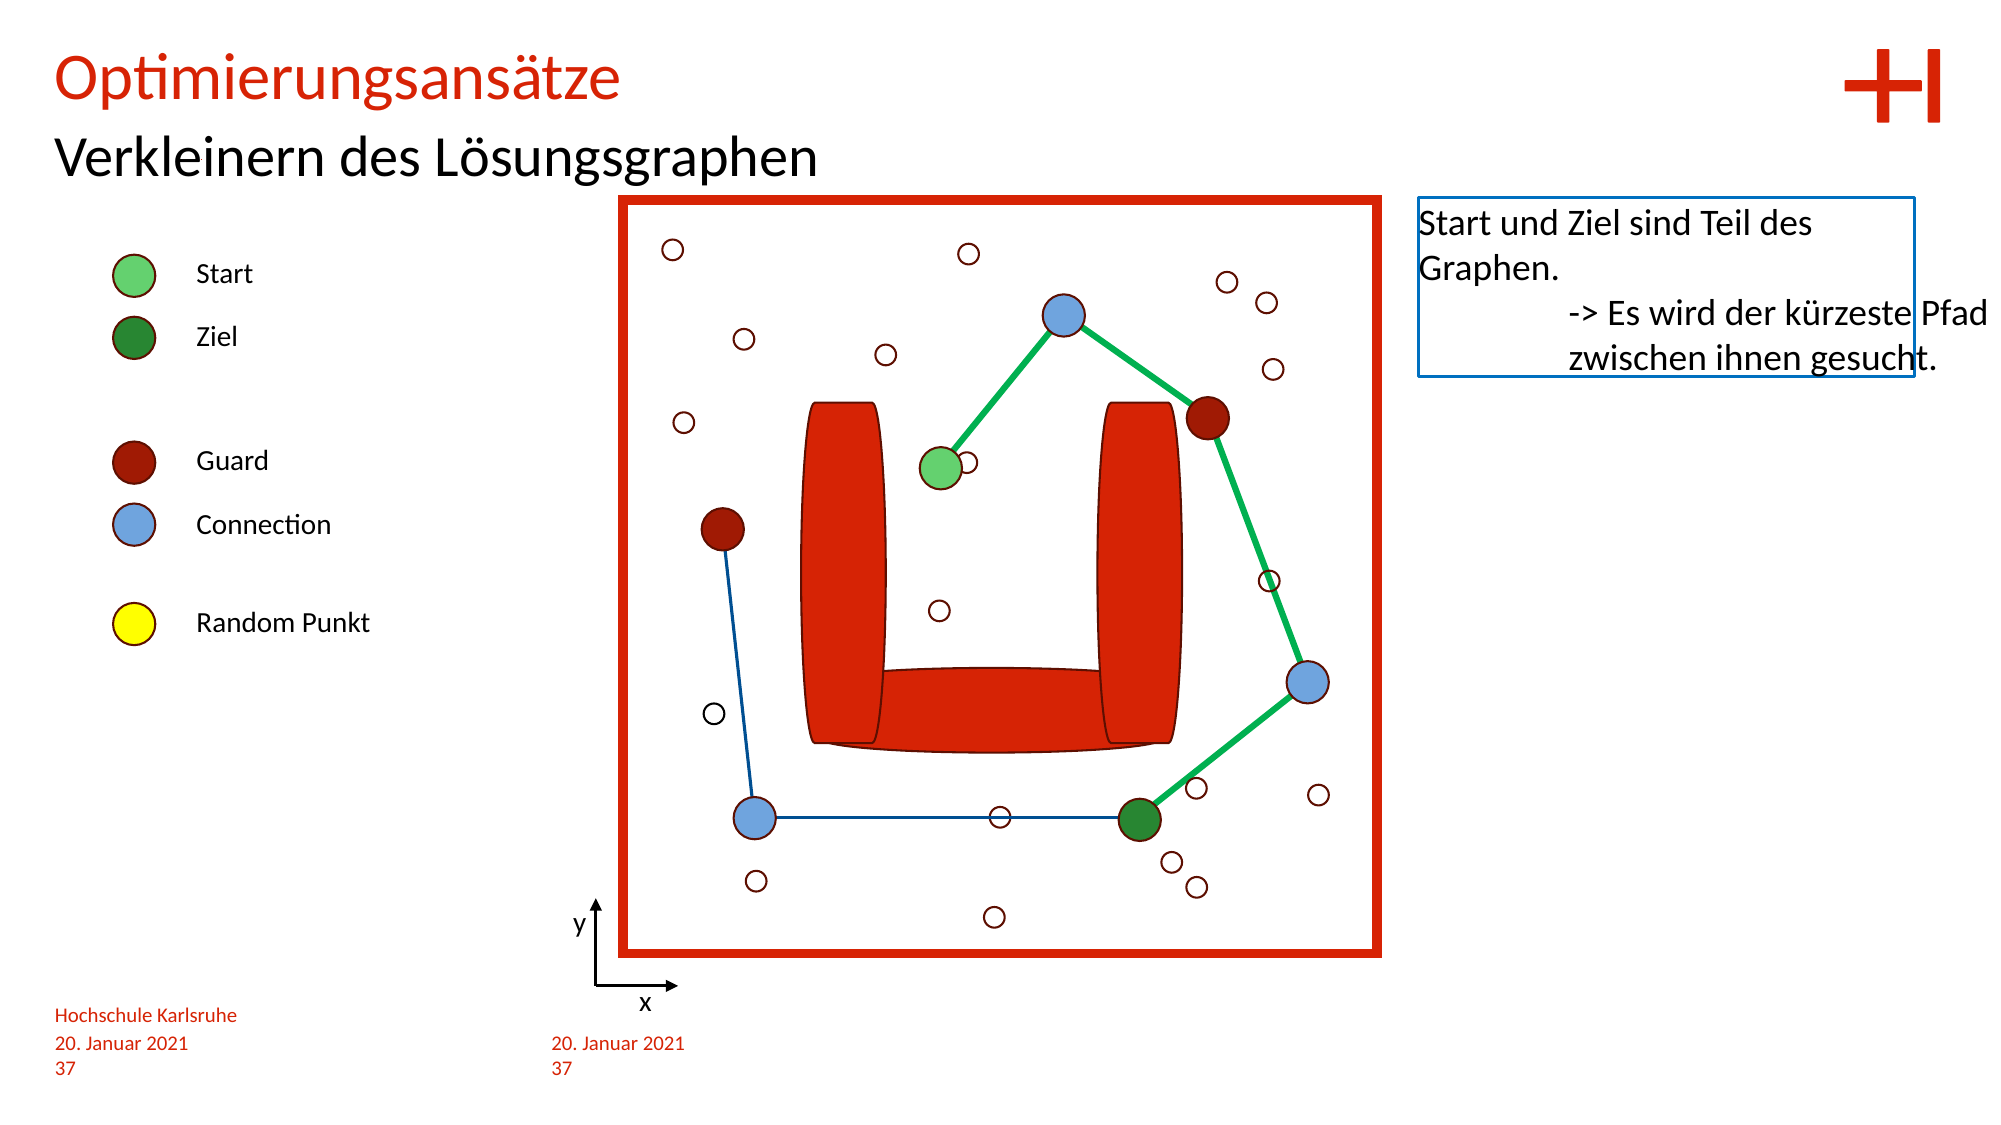

Optimierungsansätze
Verkleinern des Lösungsgraphen

Start und Ziel sind Teil des
Graphen.
	-> Es wird der kürzeste Pfad
	zwischen ihnen gesucht.

Start

Ziel

Guard

Connection

Random Punkt

y

x
Hochschule Karlsruhe
20. Januar 2021
20. Januar 2021
37
37